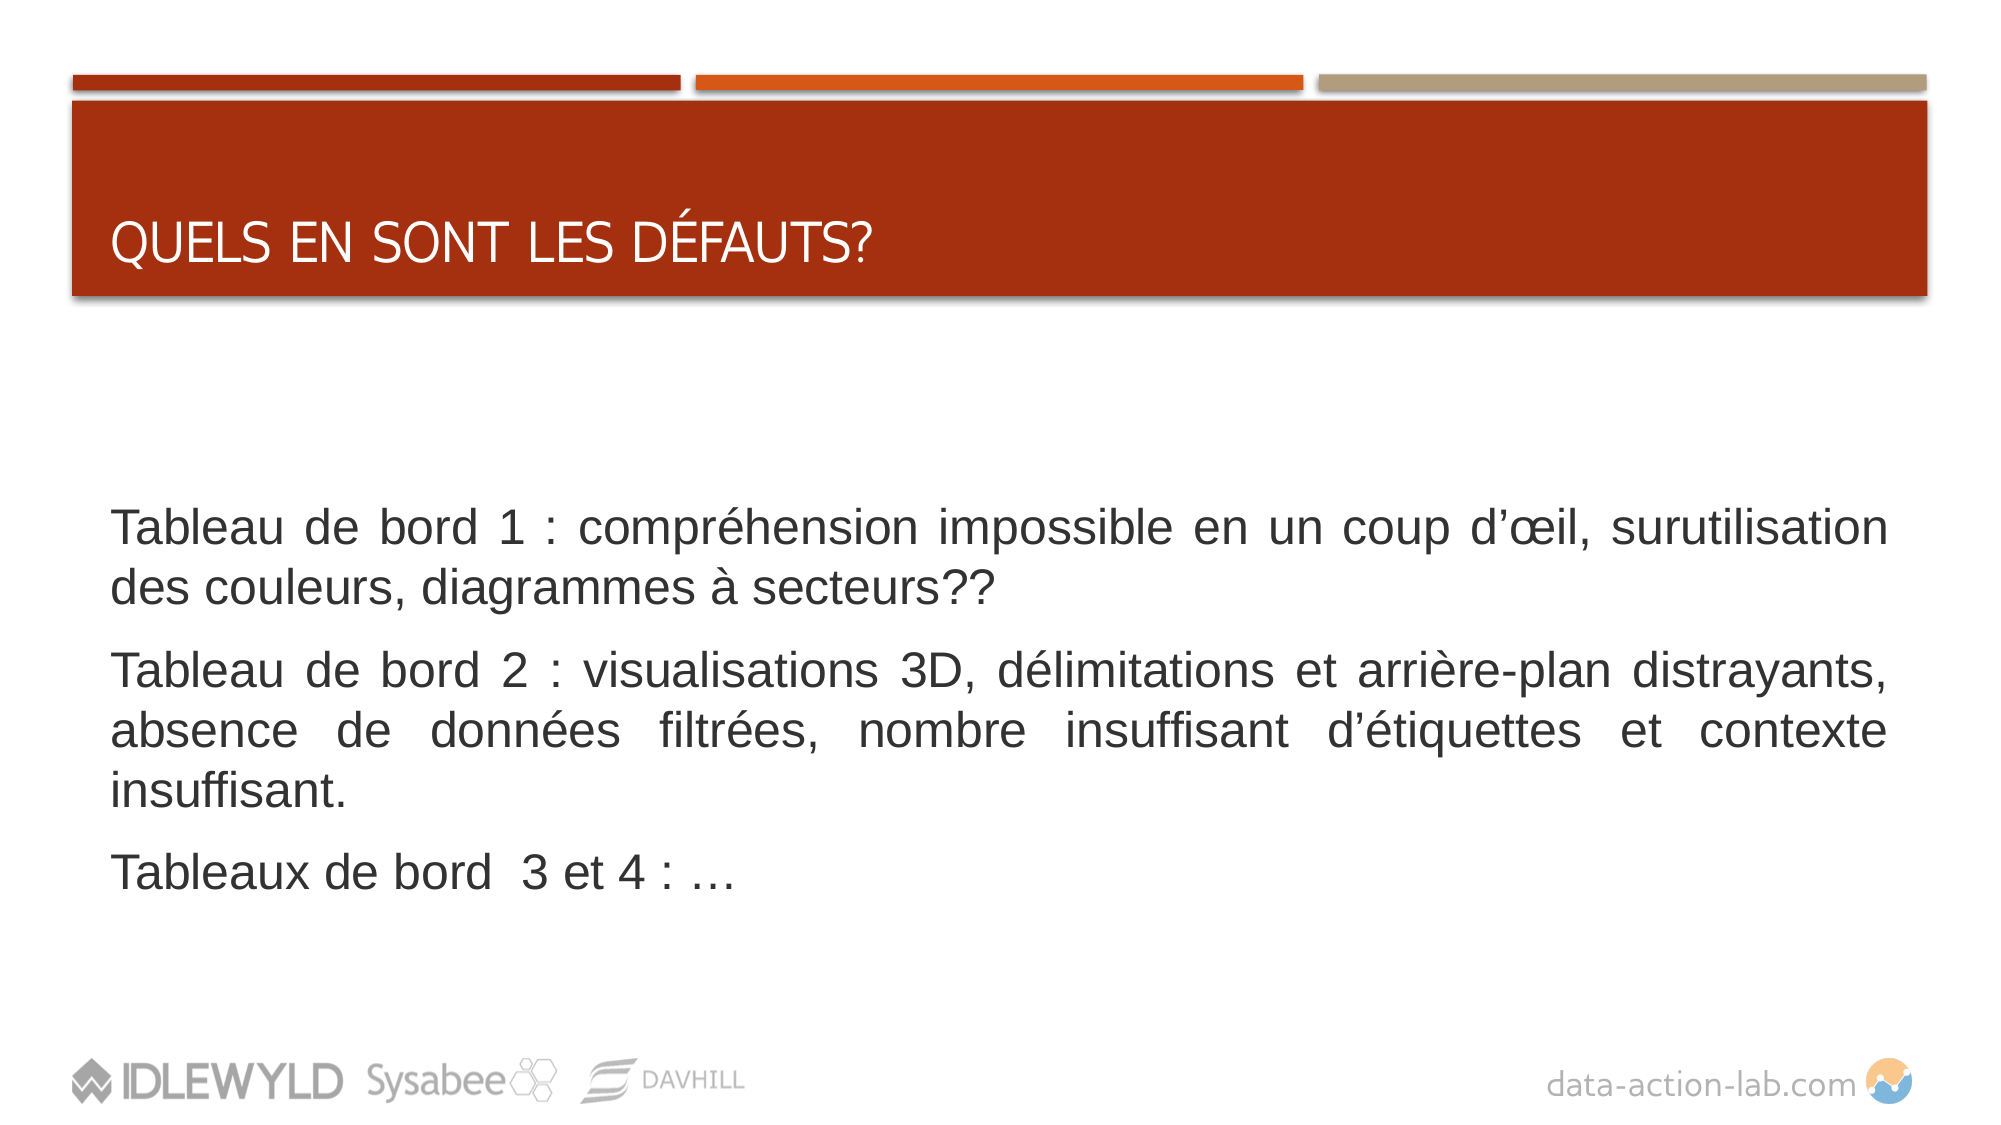

# QUELS EN SONT LES DÉFAUTS?
Tableau de bord 1 : compréhension impossible en un coup d’œil, surutilisation des couleurs, diagrammes à secteurs??
Tableau de bord 2 : visualisations 3D, délimitations et arrière-plan distrayants, absence de données filtrées, nombre insuffisant d’étiquettes et contexte insuffisant.
Tableaux de bord  3 et 4 : …